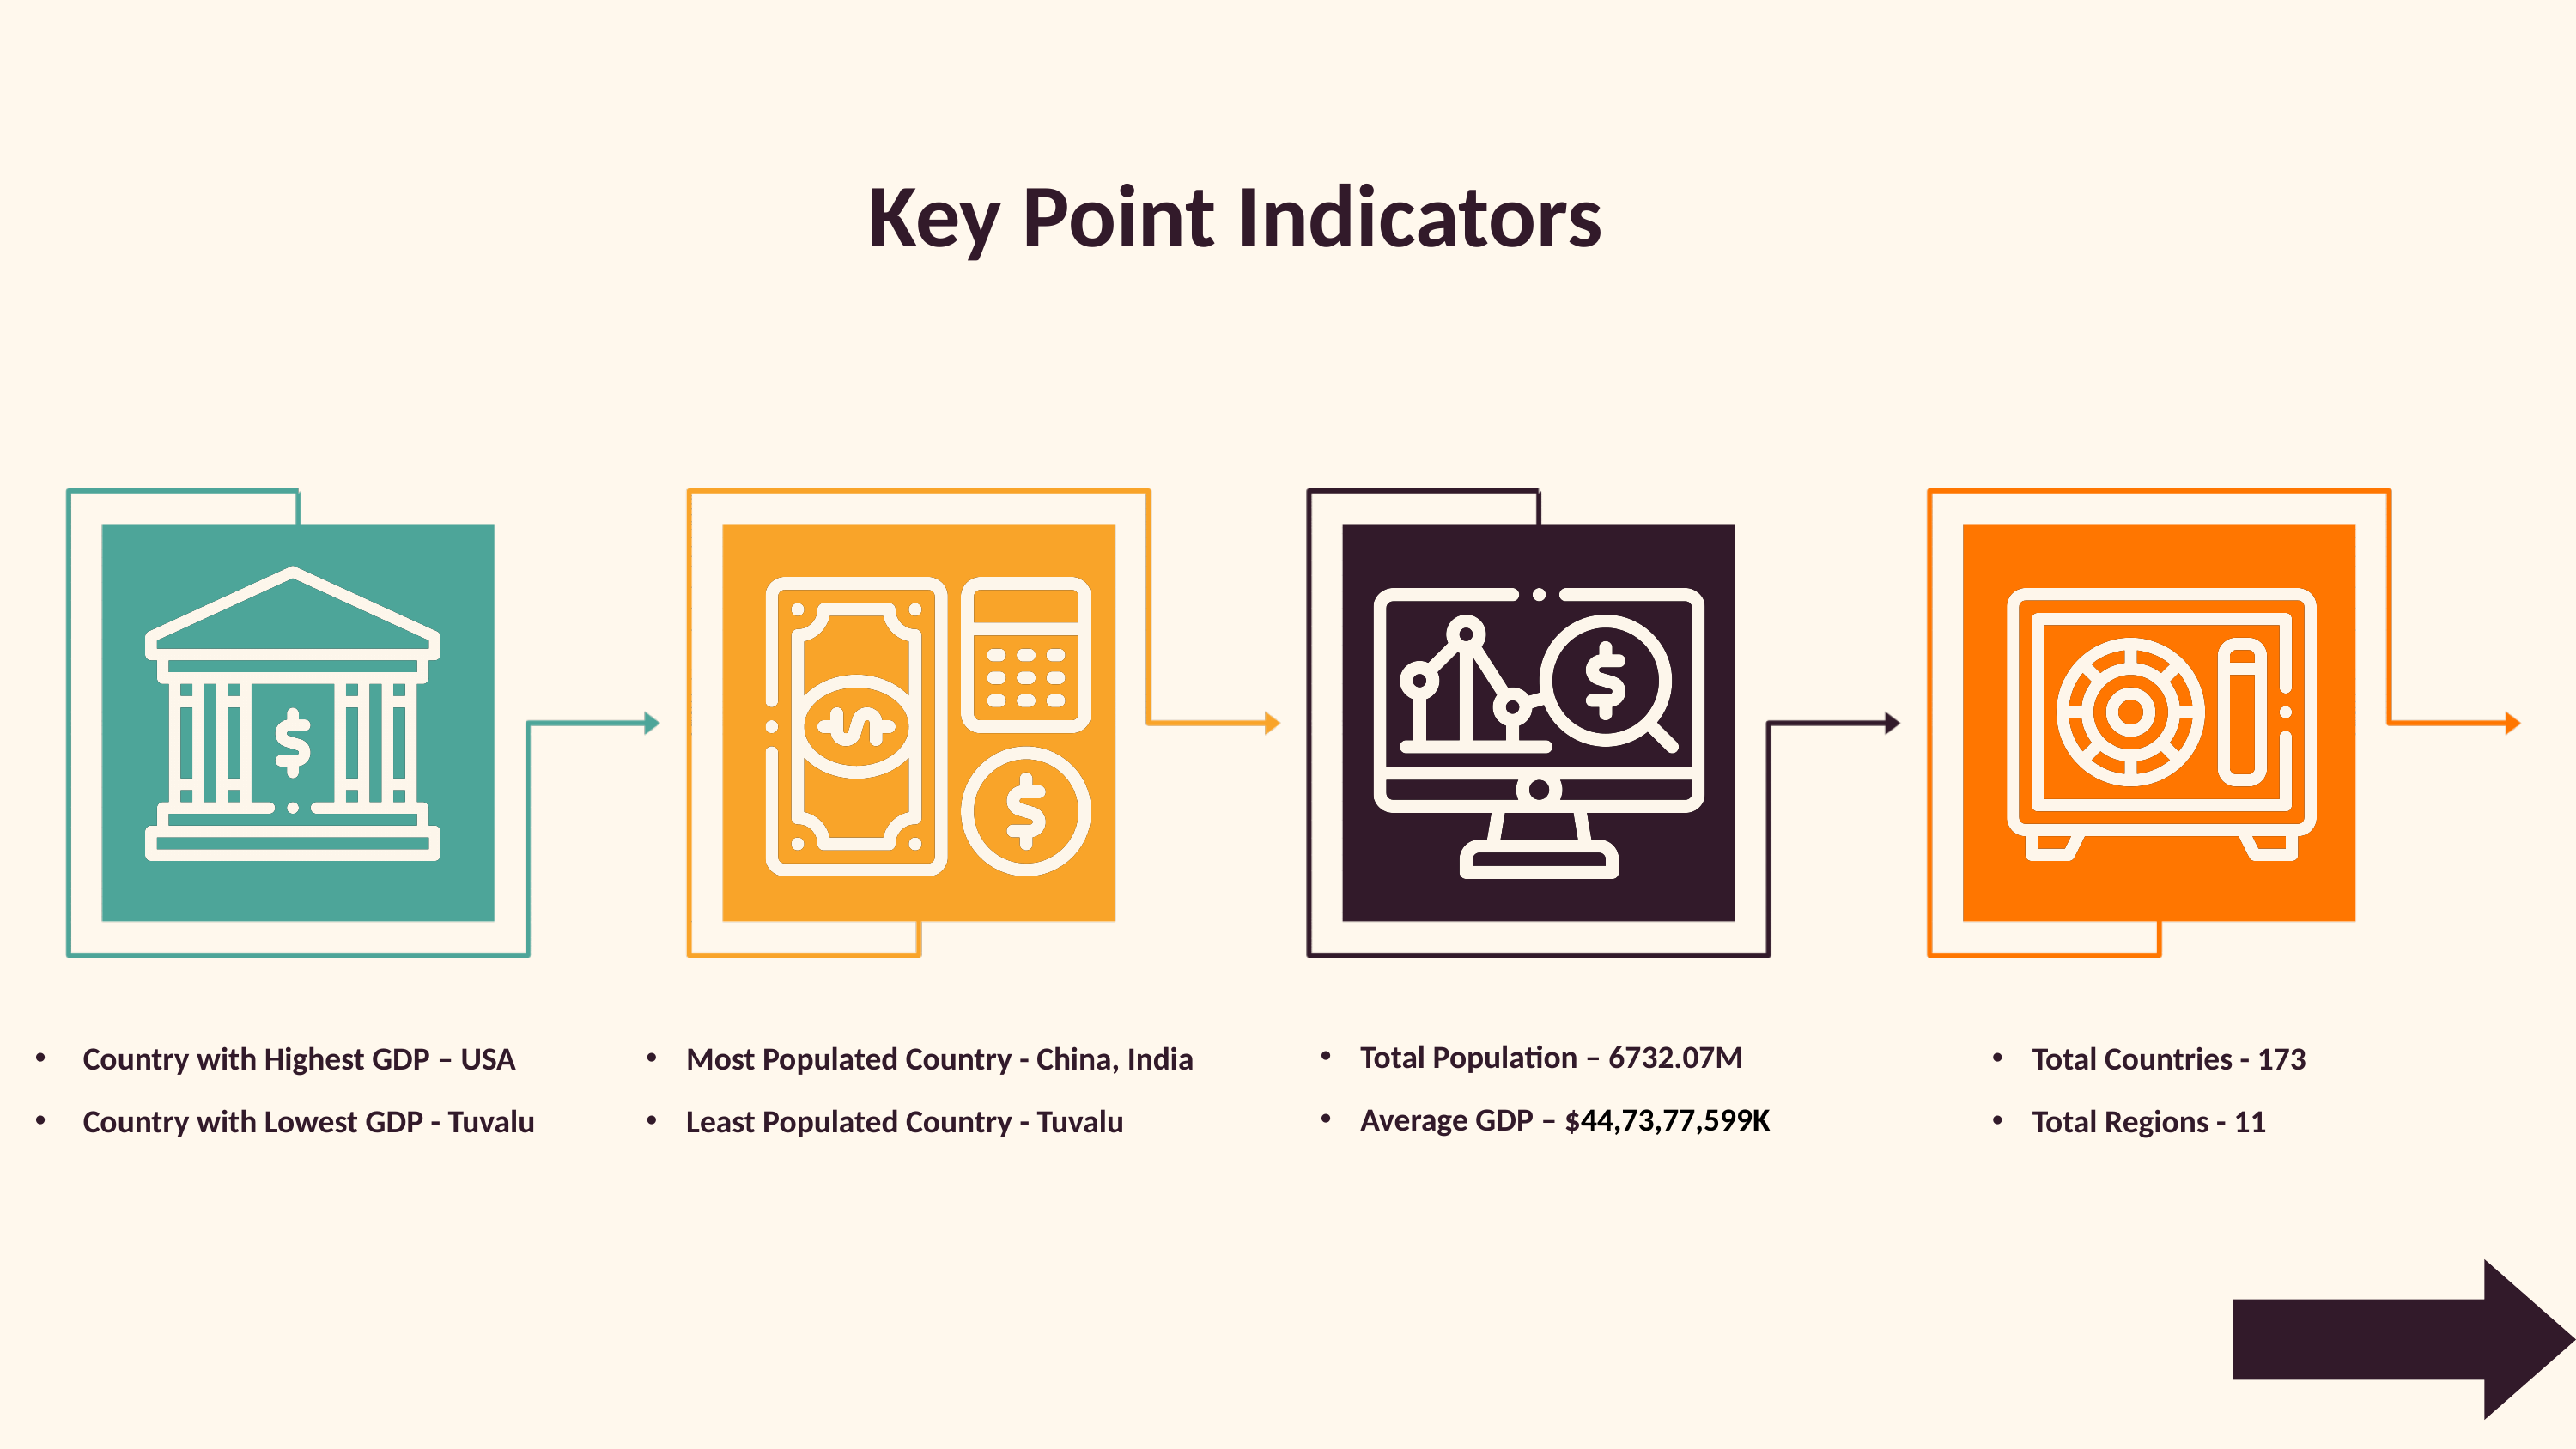

Key Point Indicators

Total Population – 6732.07M
Average GDP – $44,73,77,599K
Country with Highest GDP – USA
Country with Lowest GDP - Tuvalu
Most Populated Country - China, India
Least Populated Country - Tuvalu
Total Countries - 173
Total Regions - 11